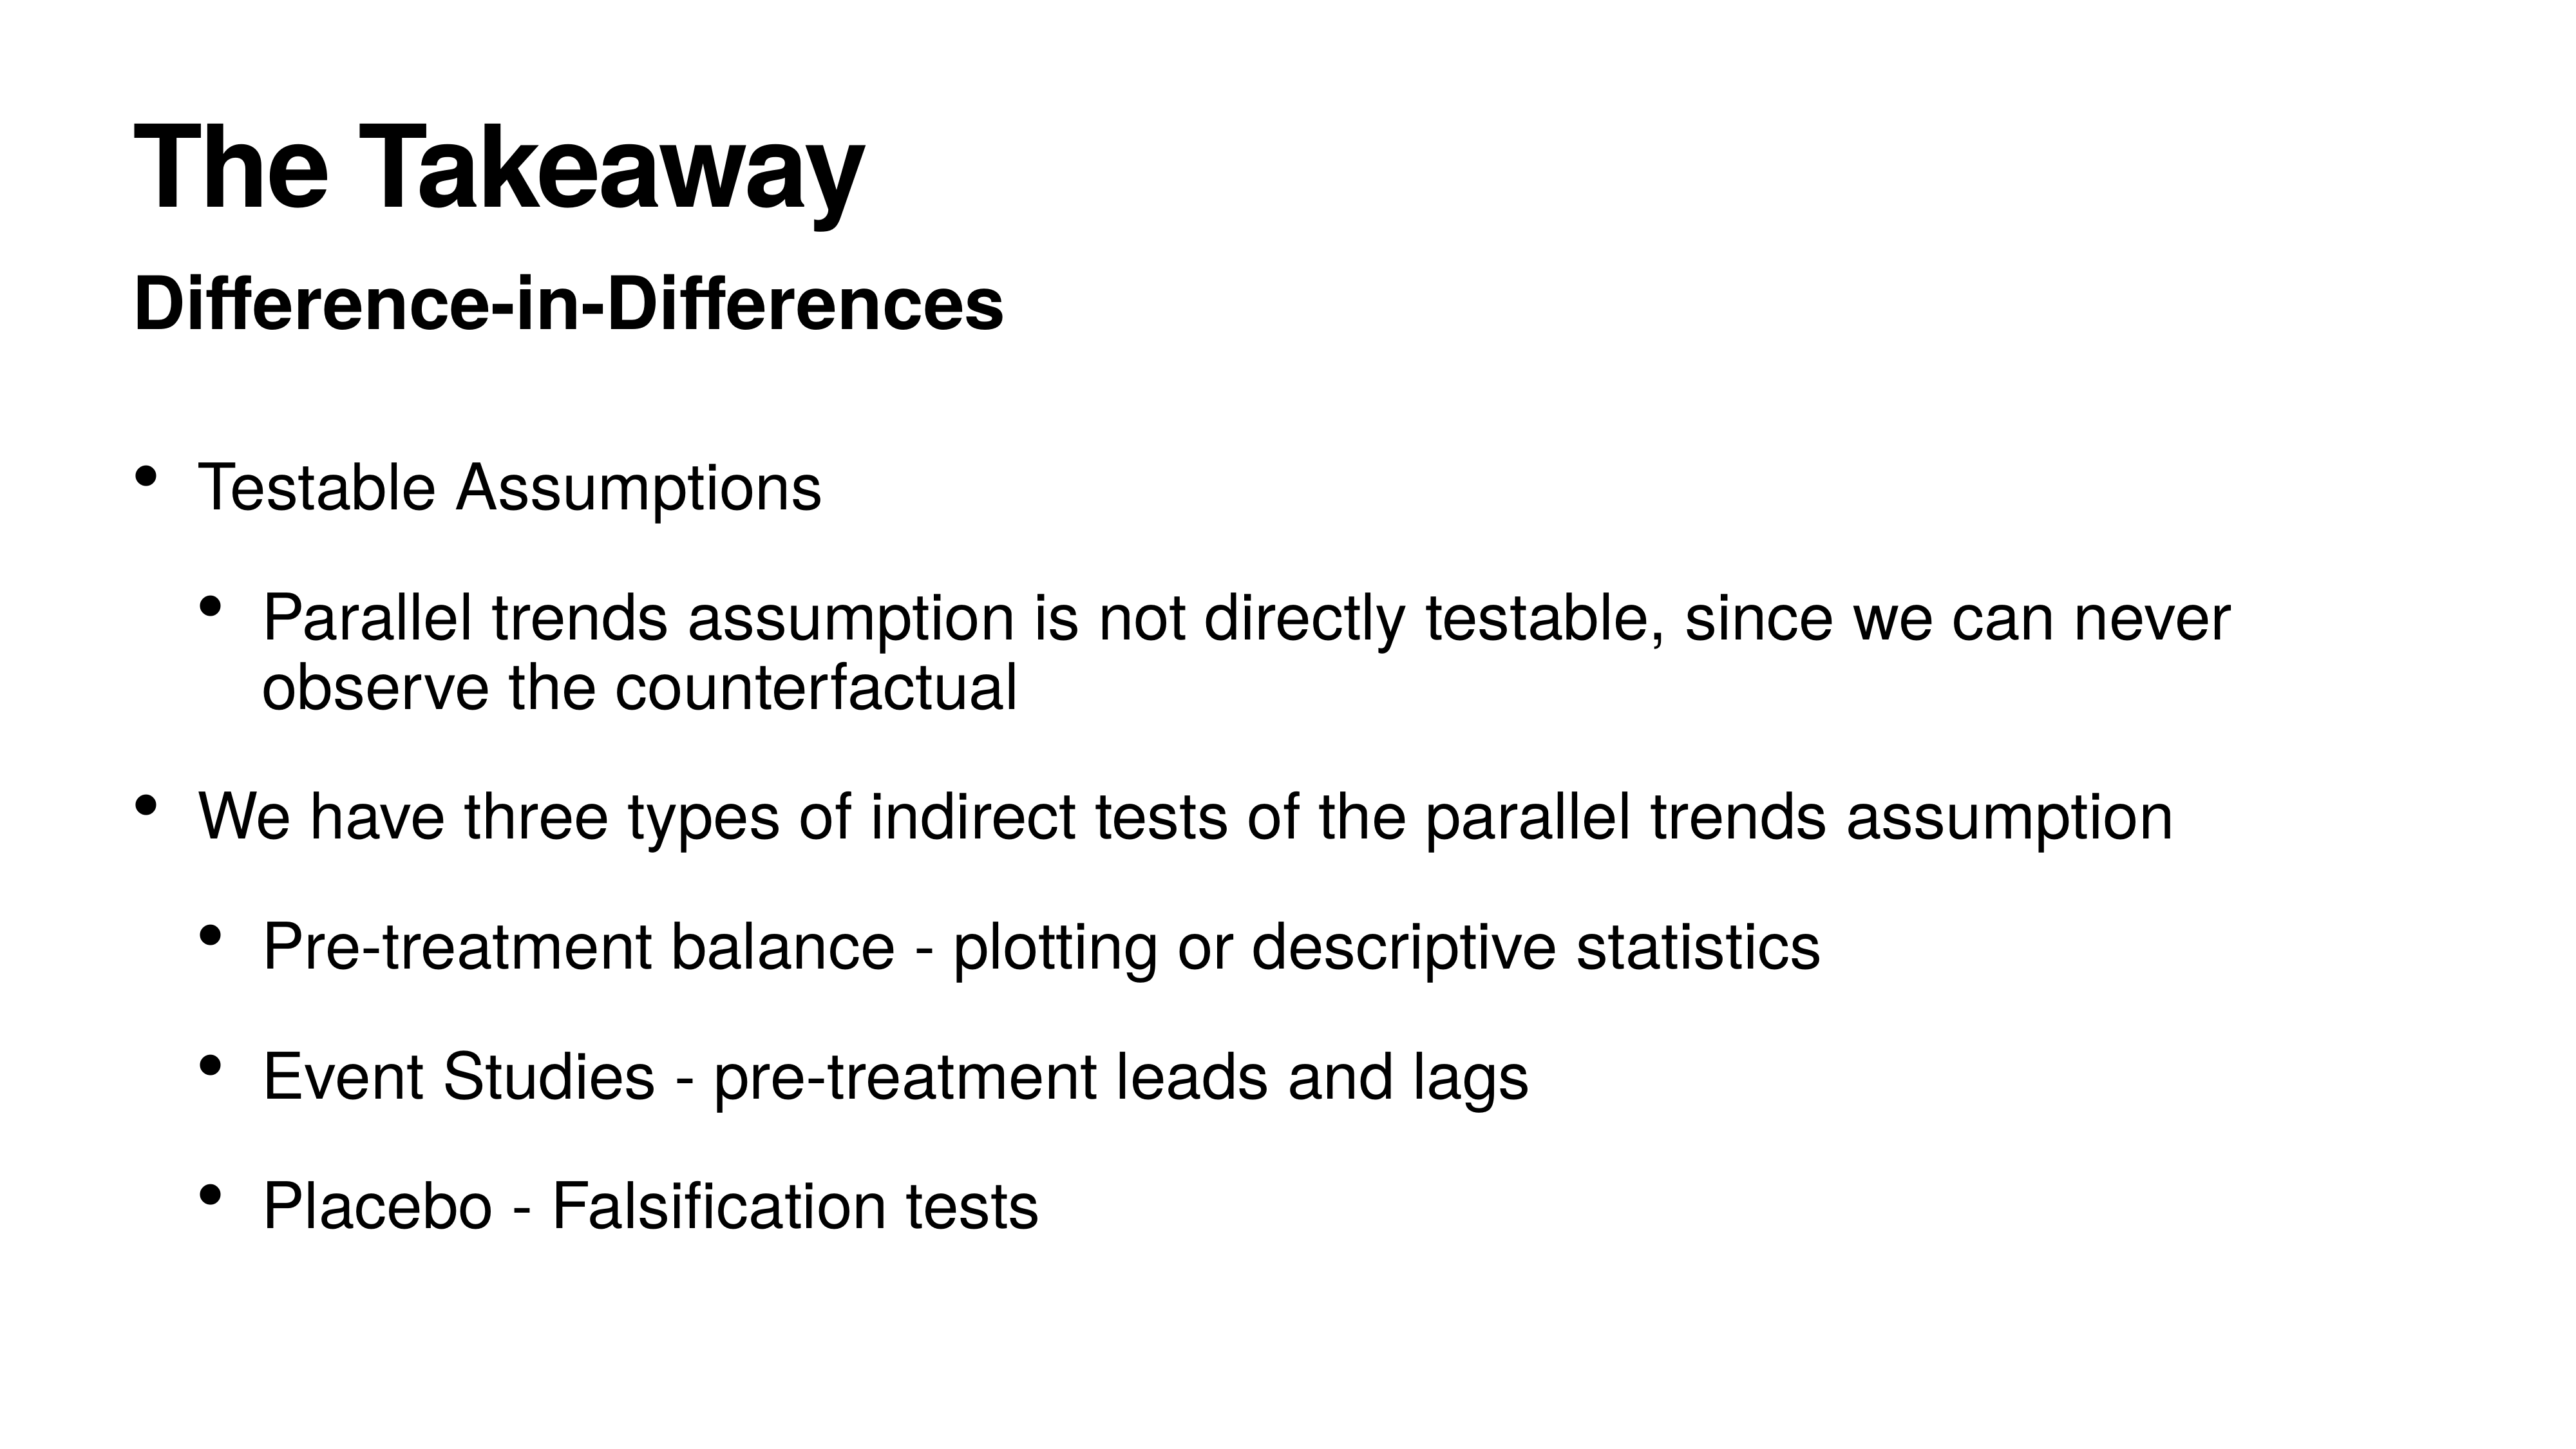

# The Takeaway
Difference-in-Differences
Testable Assumptions
Parallel trends assumption is not directly testable, since we can never observe the counterfactual
We have three types of indirect tests of the parallel trends assumption
Pre-treatment balance - plotting or descriptive statistics
Event Studies - pre-treatment leads and lags
Placebo - Falsification tests